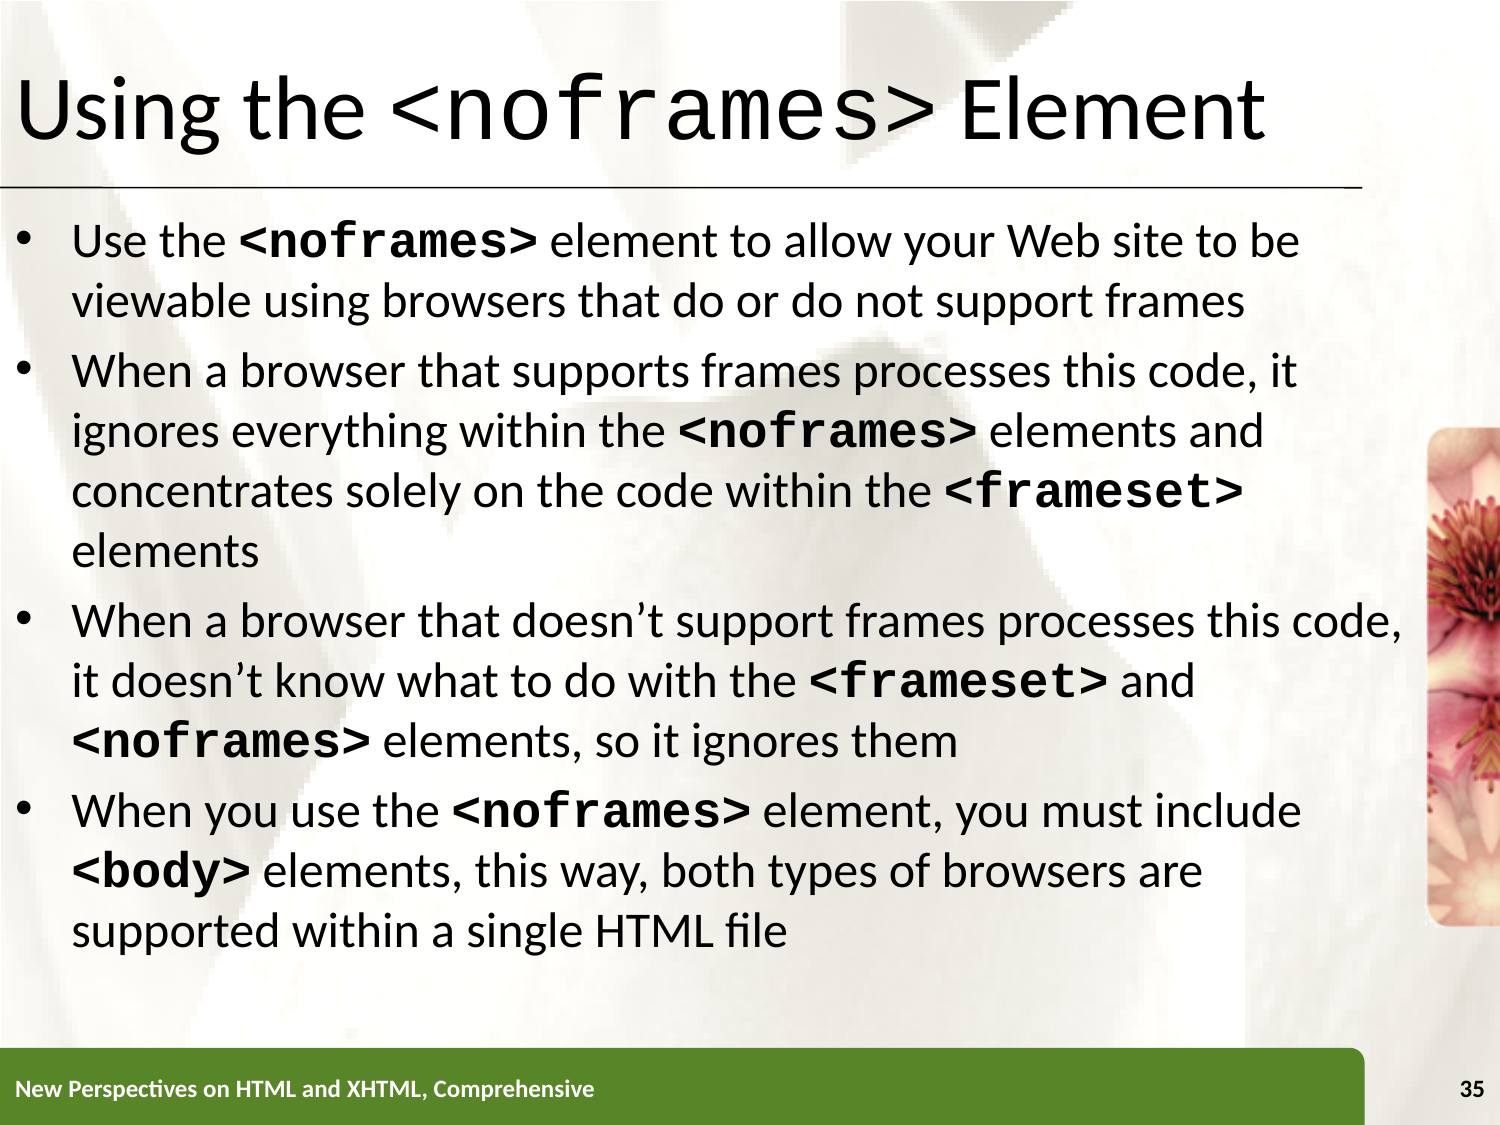

# Using the <noframes> Element
Use the <noframes> element to allow your Web site to be viewable using browsers that do or do not support frames
When a browser that supports frames processes this code, it ignores everything within the <noframes> elements and concentrates solely on the code within the <frameset> elements
When a browser that doesn’t support frames processes this code, it doesn’t know what to do with the <frameset> and <noframes> elements, so it ignores them
When you use the <noframes> element, you must include <body> elements, this way, both types of browsers are supported within a single HTML file
New Perspectives on HTML and XHTML, Comprehensive
35